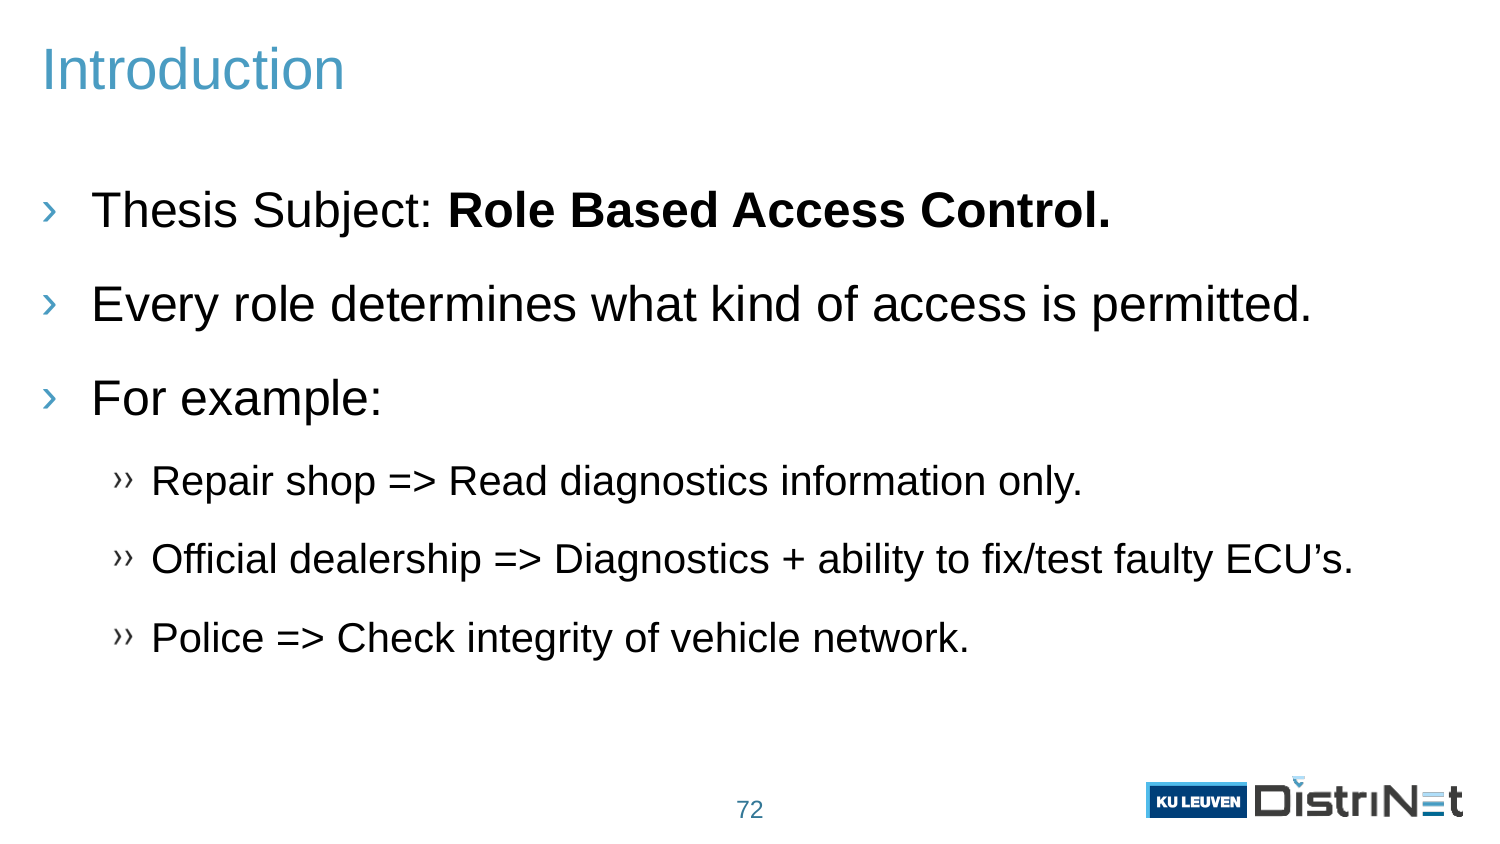

# Introduction
Thesis Subject: Role Based Access Control.
Every role determines what kind of access is permitted.
For example:
Repair shop => Read diagnostics information only.
Official dealership => Diagnostics + ability to fix/test faulty ECU’s.
Police => Check integrity of vehicle network.
72